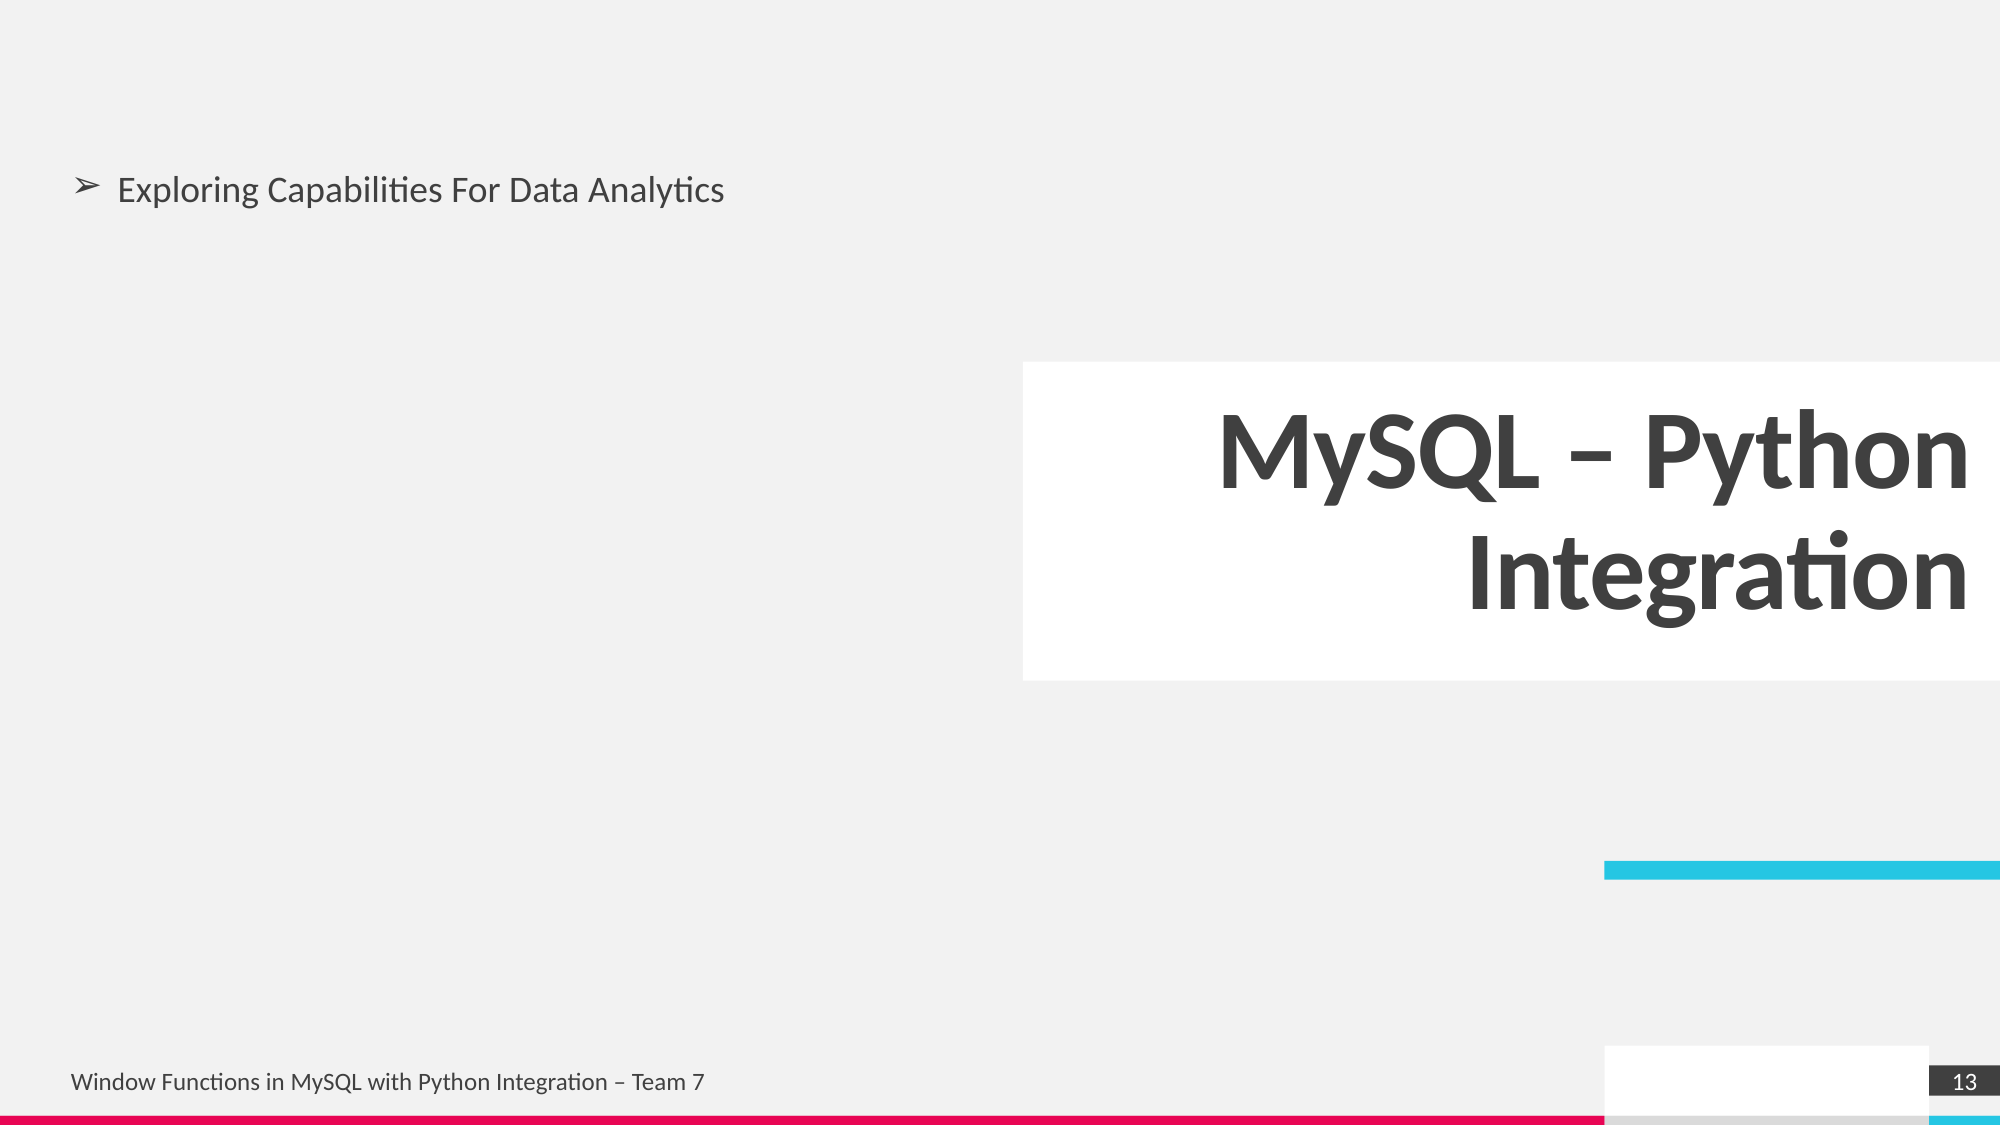

# MySQL – Python Integration
Exploring Capabilities For Data Analytics
13
Window Functions in MySQL with Python Integration – Team 7